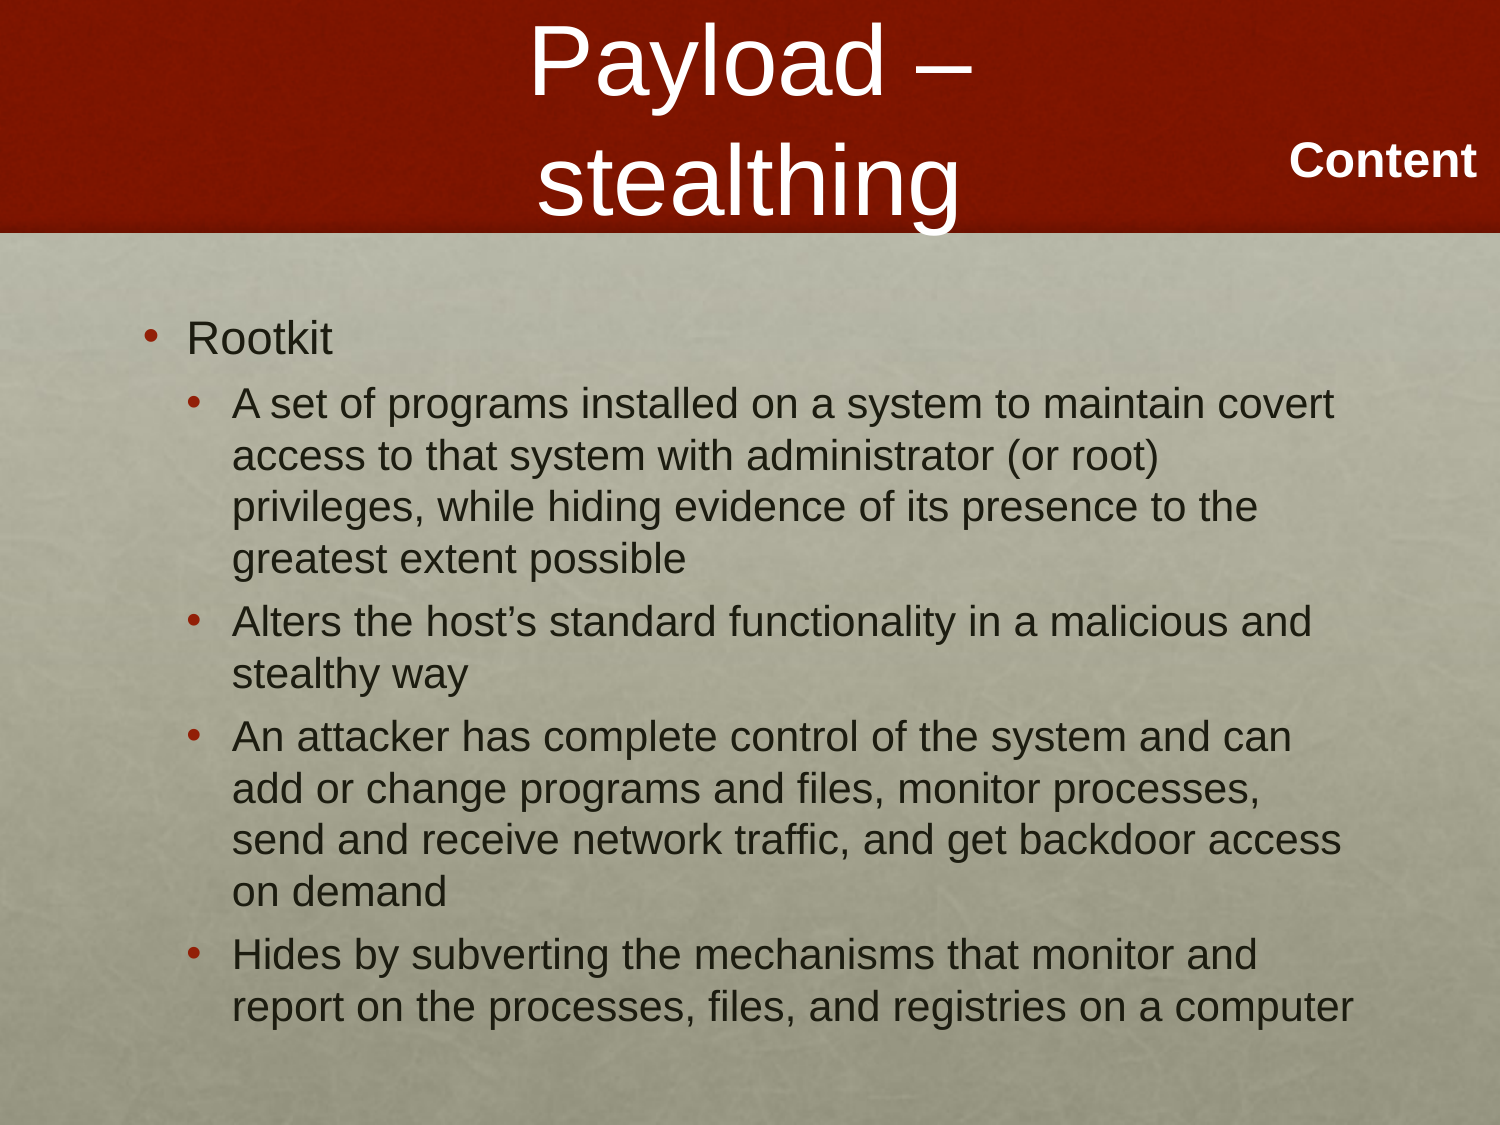

# Payload – stealthing
Rootkit
A set of programs installed on a system to maintain covert access to that system with administrator (or root) privileges, while hiding evidence of its presence to the greatest extent possible
Alters the host’s standard functionality in a malicious and stealthy way
An attacker has complete control of the system and can add or change programs and files, monitor processes, send and receive network traffic, and get backdoor access on demand
Hides by subverting the mechanisms that monitor and report on the processes, files, and registries on a computer